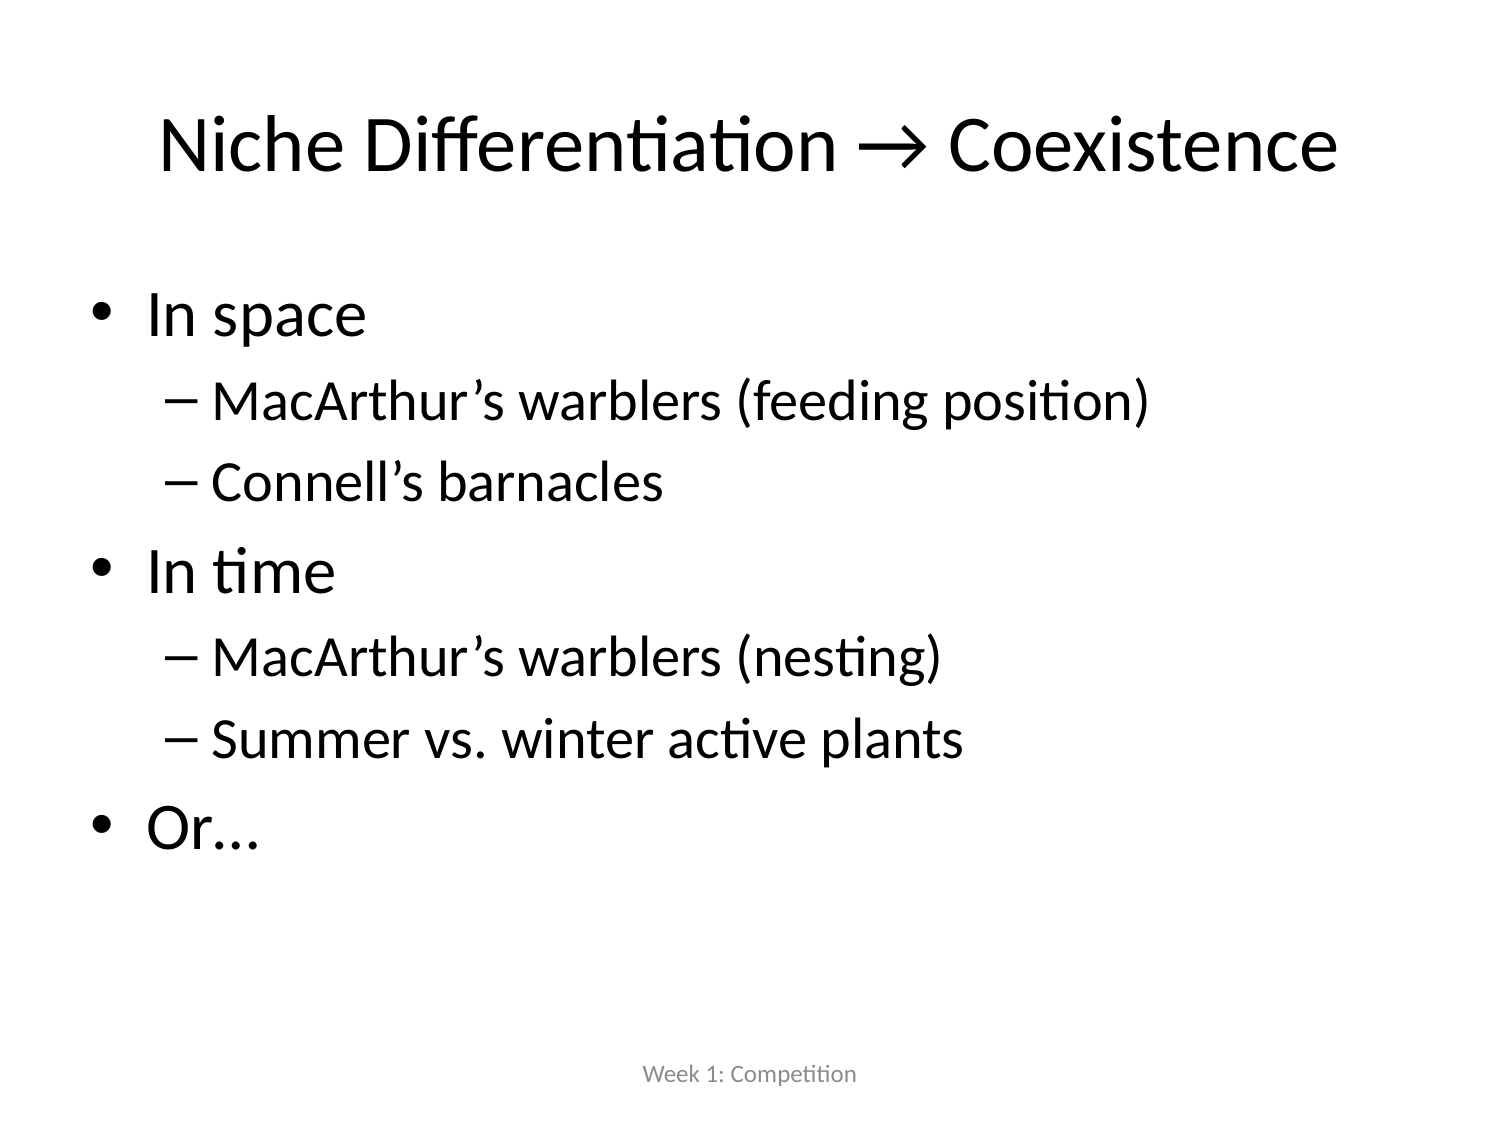

# Niche Differentiation → Coexistence
In space
MacArthur’s warblers (feeding position)
Connell’s barnacles
In time
MacArthur’s warblers (nesting)
Summer vs. winter active plants
Or…
Week 1: Competition